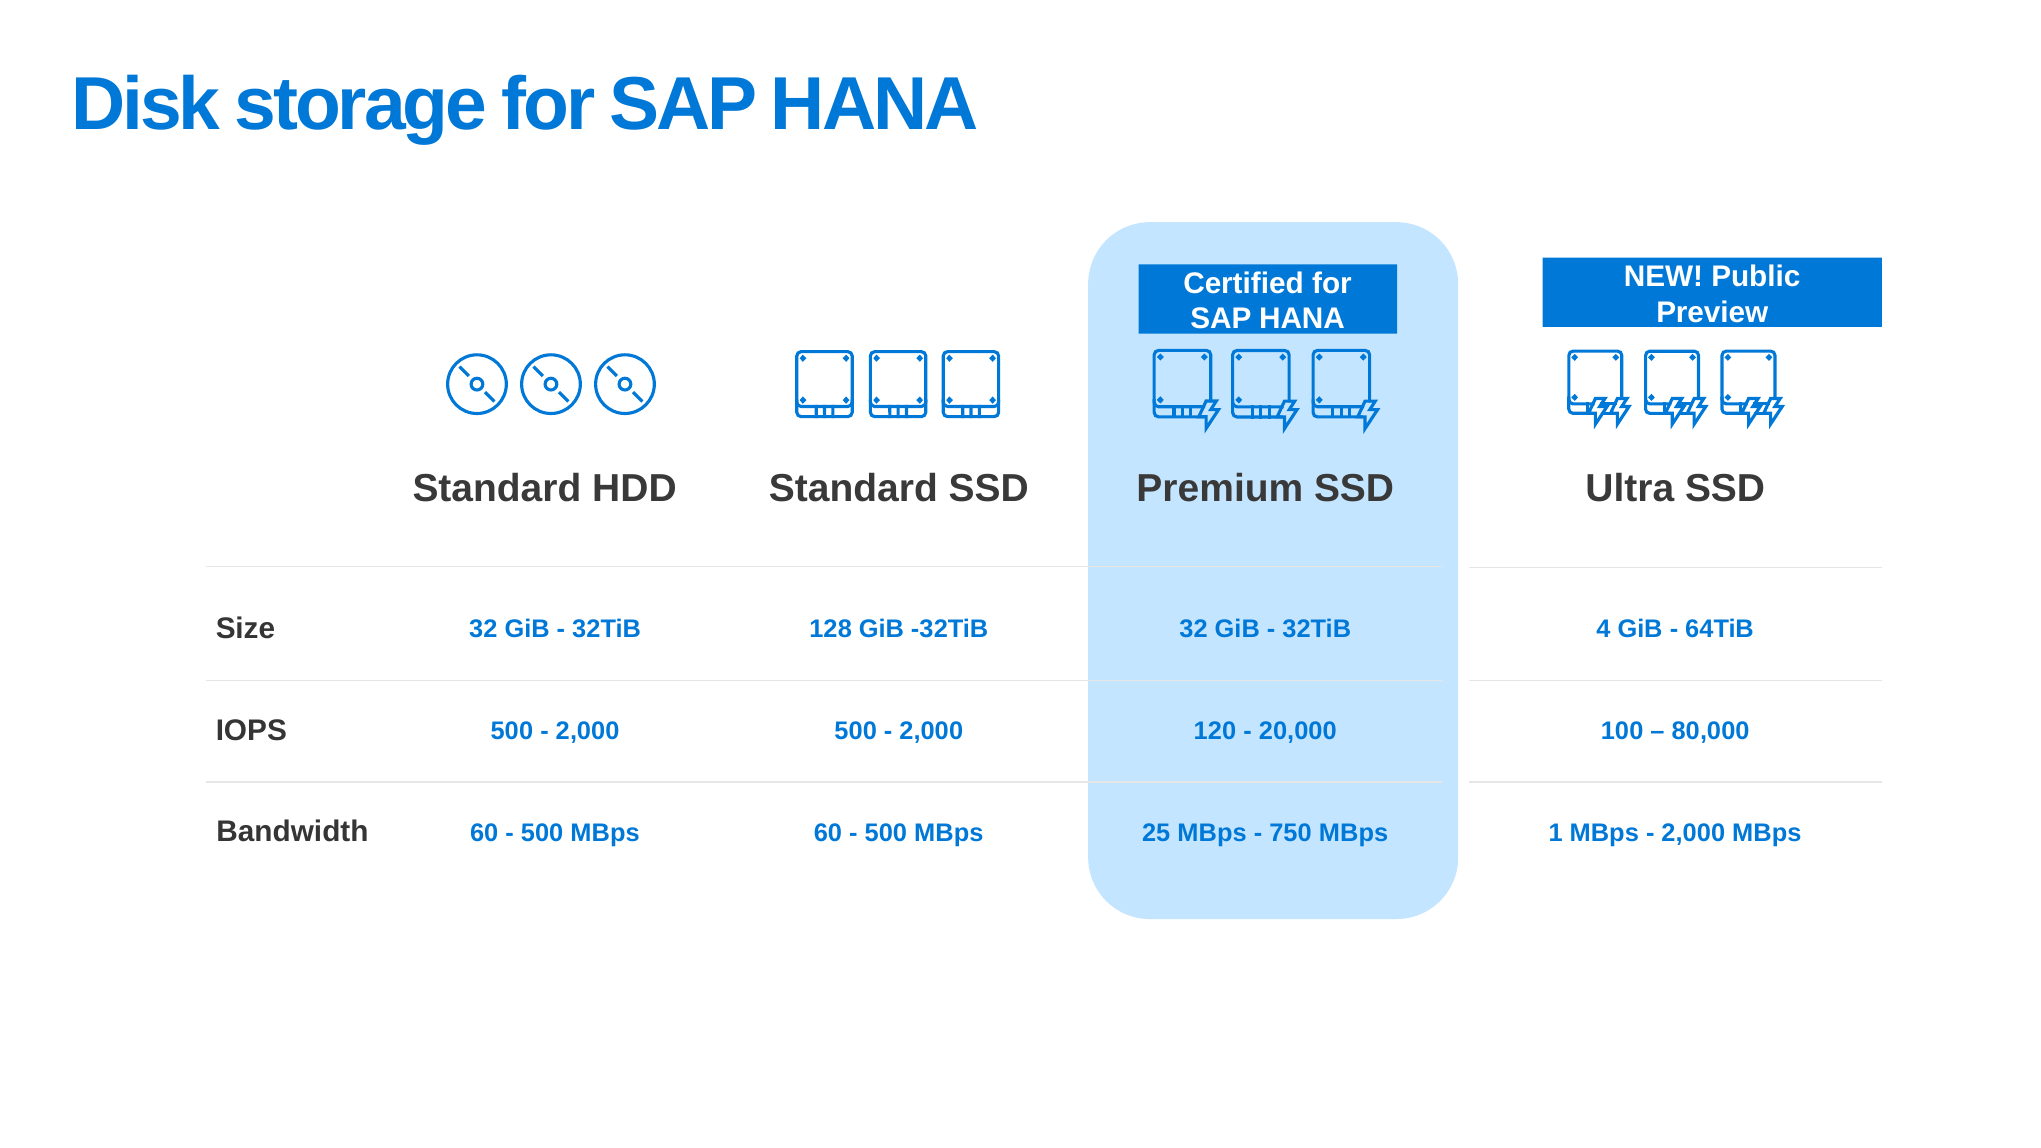

# Disk storage for SAP HANA

NEW! Public Preview
Certified for SAP HANA

Ultra SSD
Standard HDD
Standard SSD
Premium SSD
Size
32 GiB - 32TiB
128 GiB -32TiB
32 GiB - 32TiB
4 GiB - 64TiB
IOPS
500 - 2,000
500 - 2,000
120 - 20,000
100 – 80,000
Bandwidth
60 - 500 MBps
60 - 500 MBps
25 MBps - 750 MBps
1 MBps - 2,000 MBps